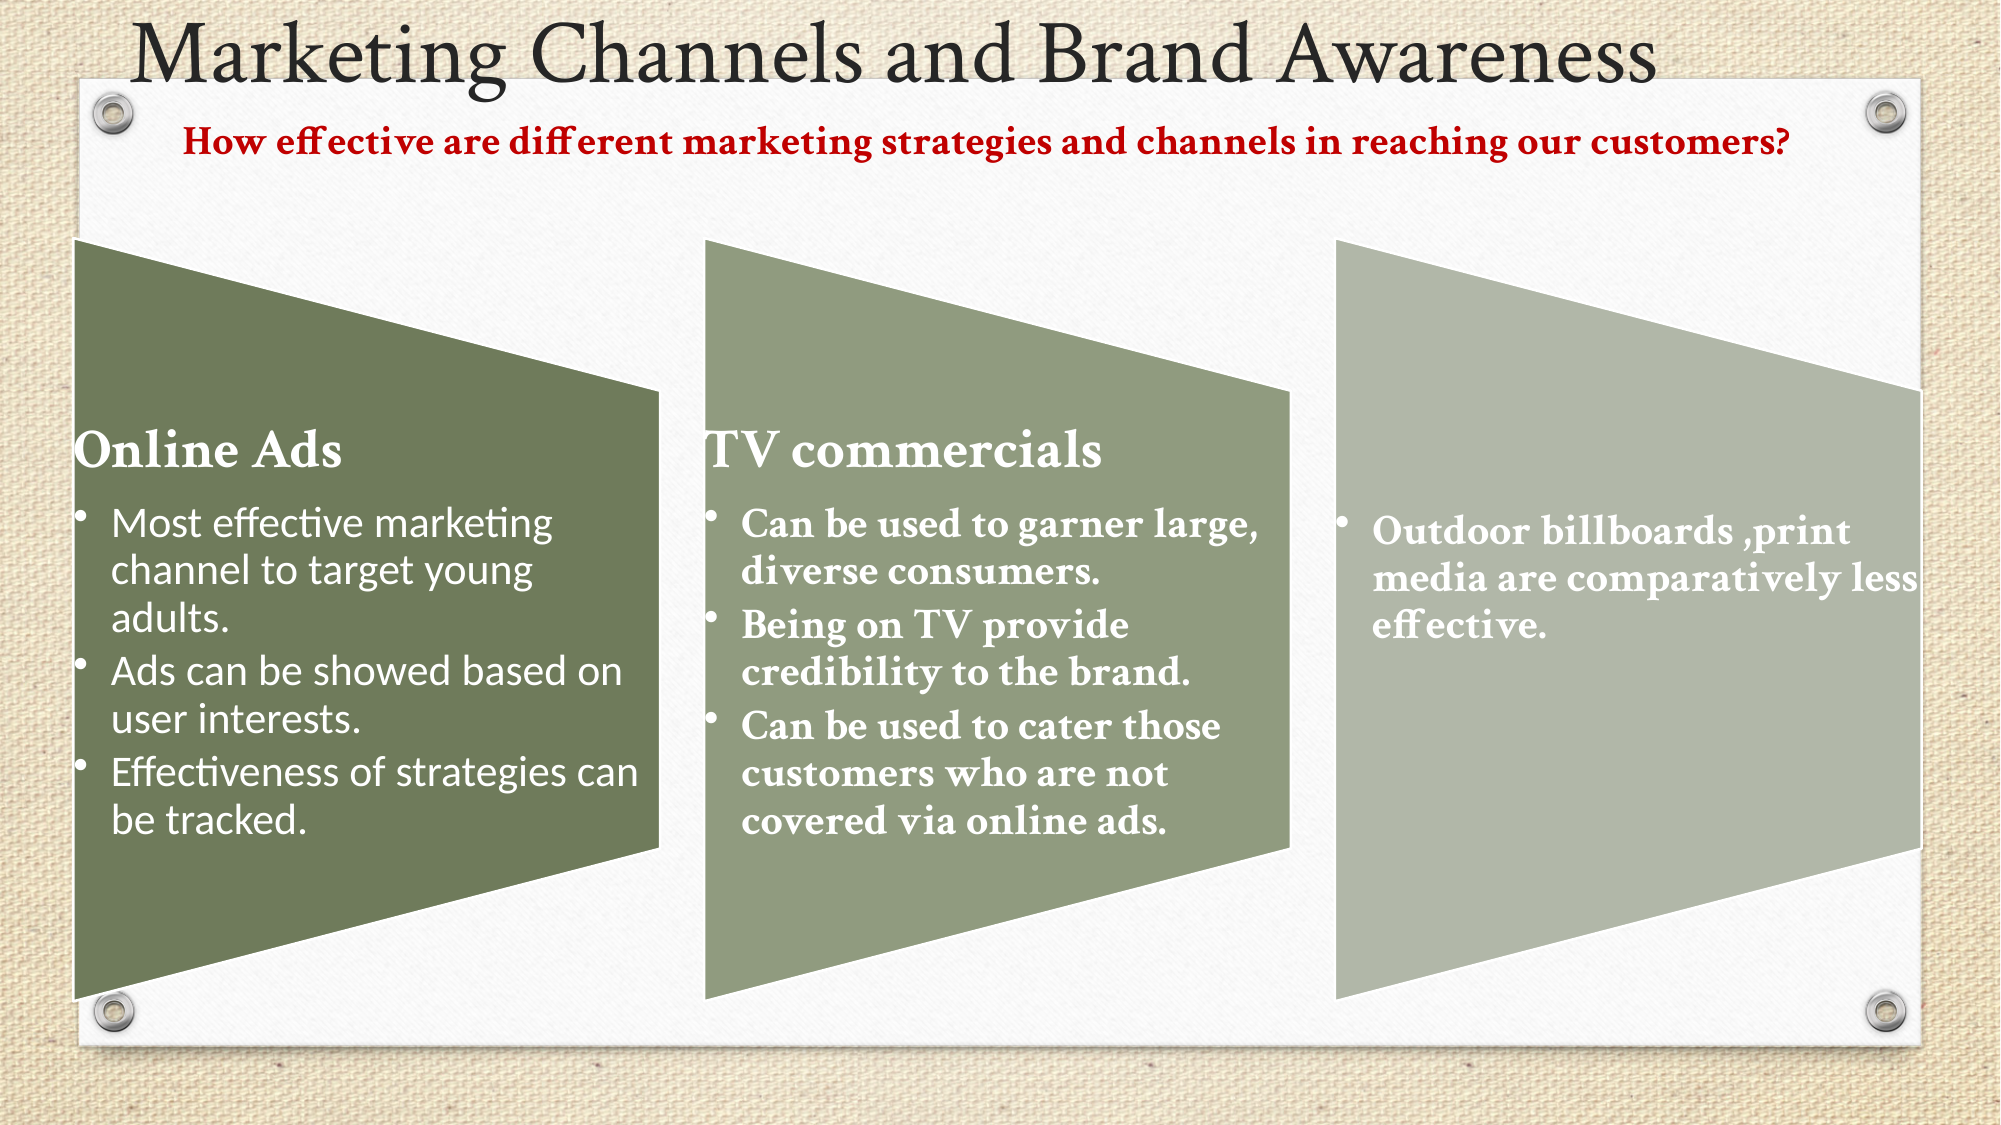

# Marketing Channels and Brand Awareness

How effective are different marketing strategies and channels in reaching our customers?

Online Ads
Most effective marketing channel to target young adults.
Ads can be showed based on user interests.
Effectiveness of strategies can be tracked.
TV commercials
Can be used to garner large, diverse consumers.
Being on TV provide credibility to the brand.
Can be used to cater those customers who are not covered via online ads.

Outdoor billboards ,print media are comparatively less effective.